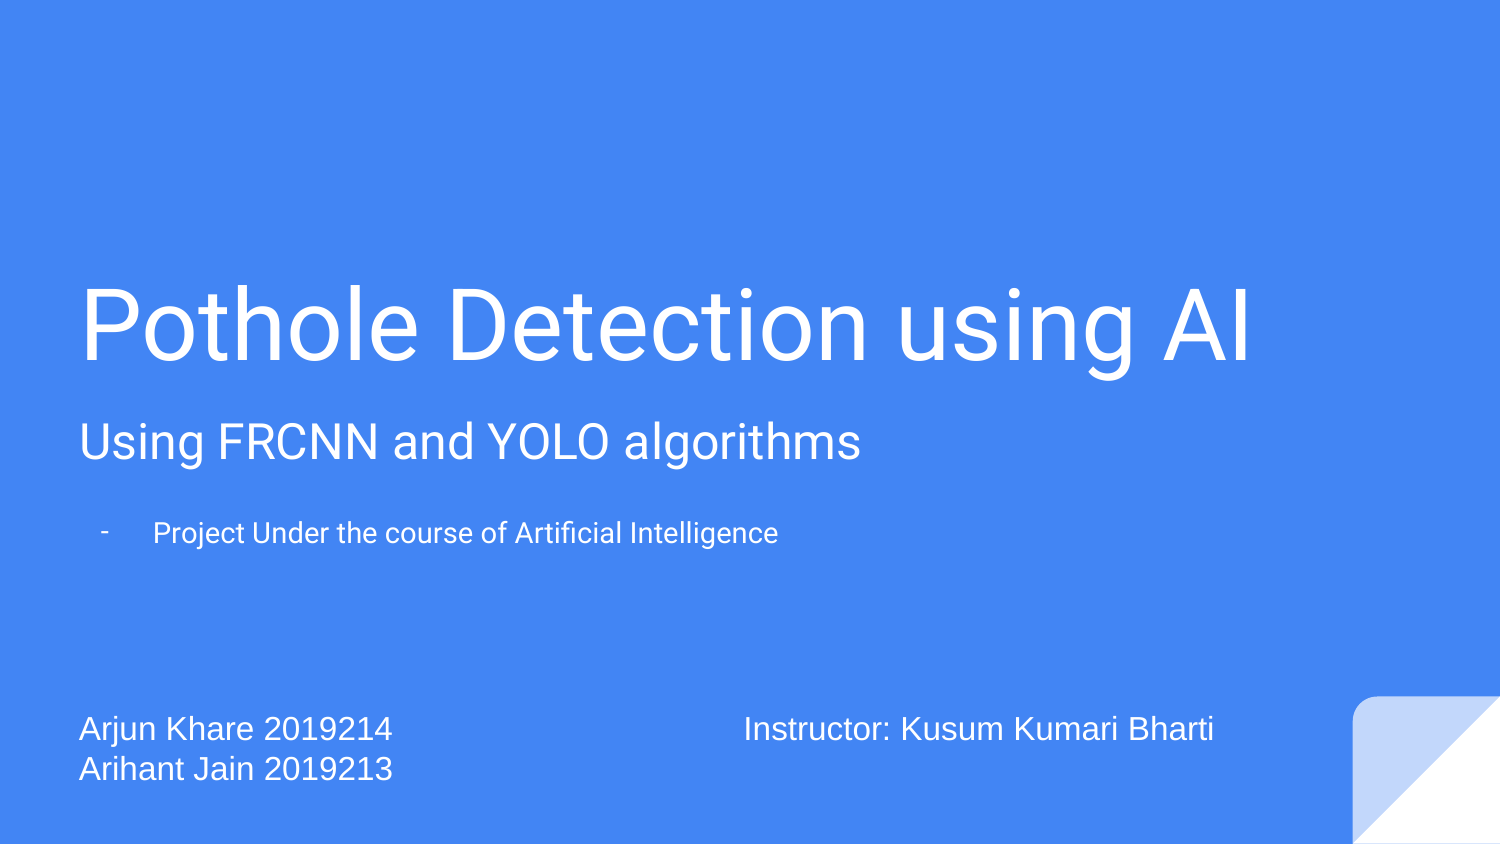

# Pothole Detection using AI
Using FRCNN and YOLO algorithms
Project Under the course of Artificial Intelligence
Arjun Khare 2019214                                      Instructor: Kusum Kumari Bharti
Arihant Jain 2019213